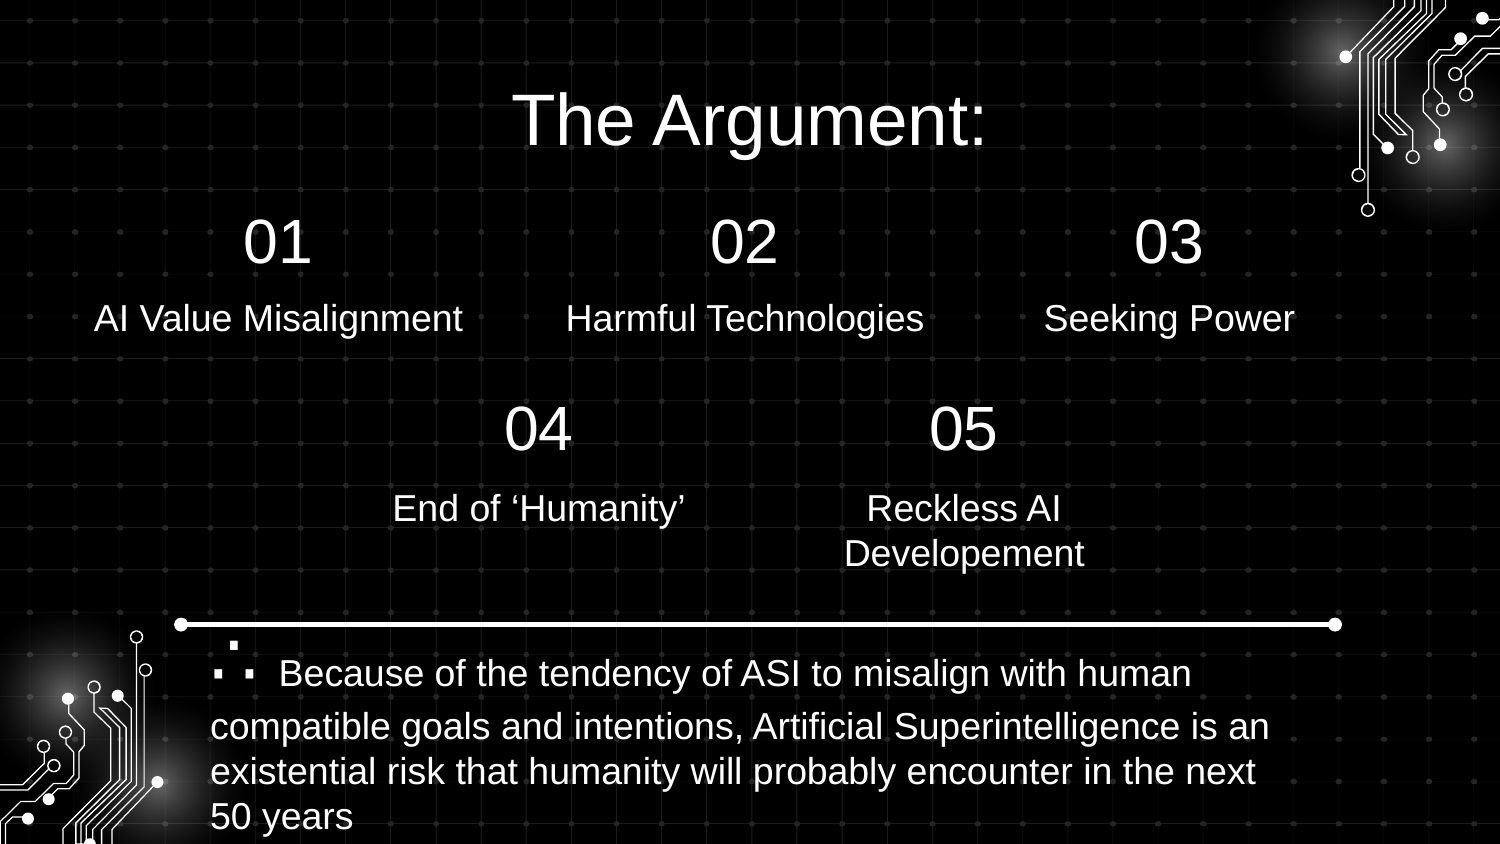

The Argument:
# 01
02
03
AI Value Misalignment
Harmful Technologies
Seeking Power
04
05
End of ‘Humanity’
Reckless AI Developement
∴ Because of the tendency of ASI to misalign with human compatible goals and intentions, Artificial Superintelligence is an existential risk that humanity will probably encounter in the next 50 years